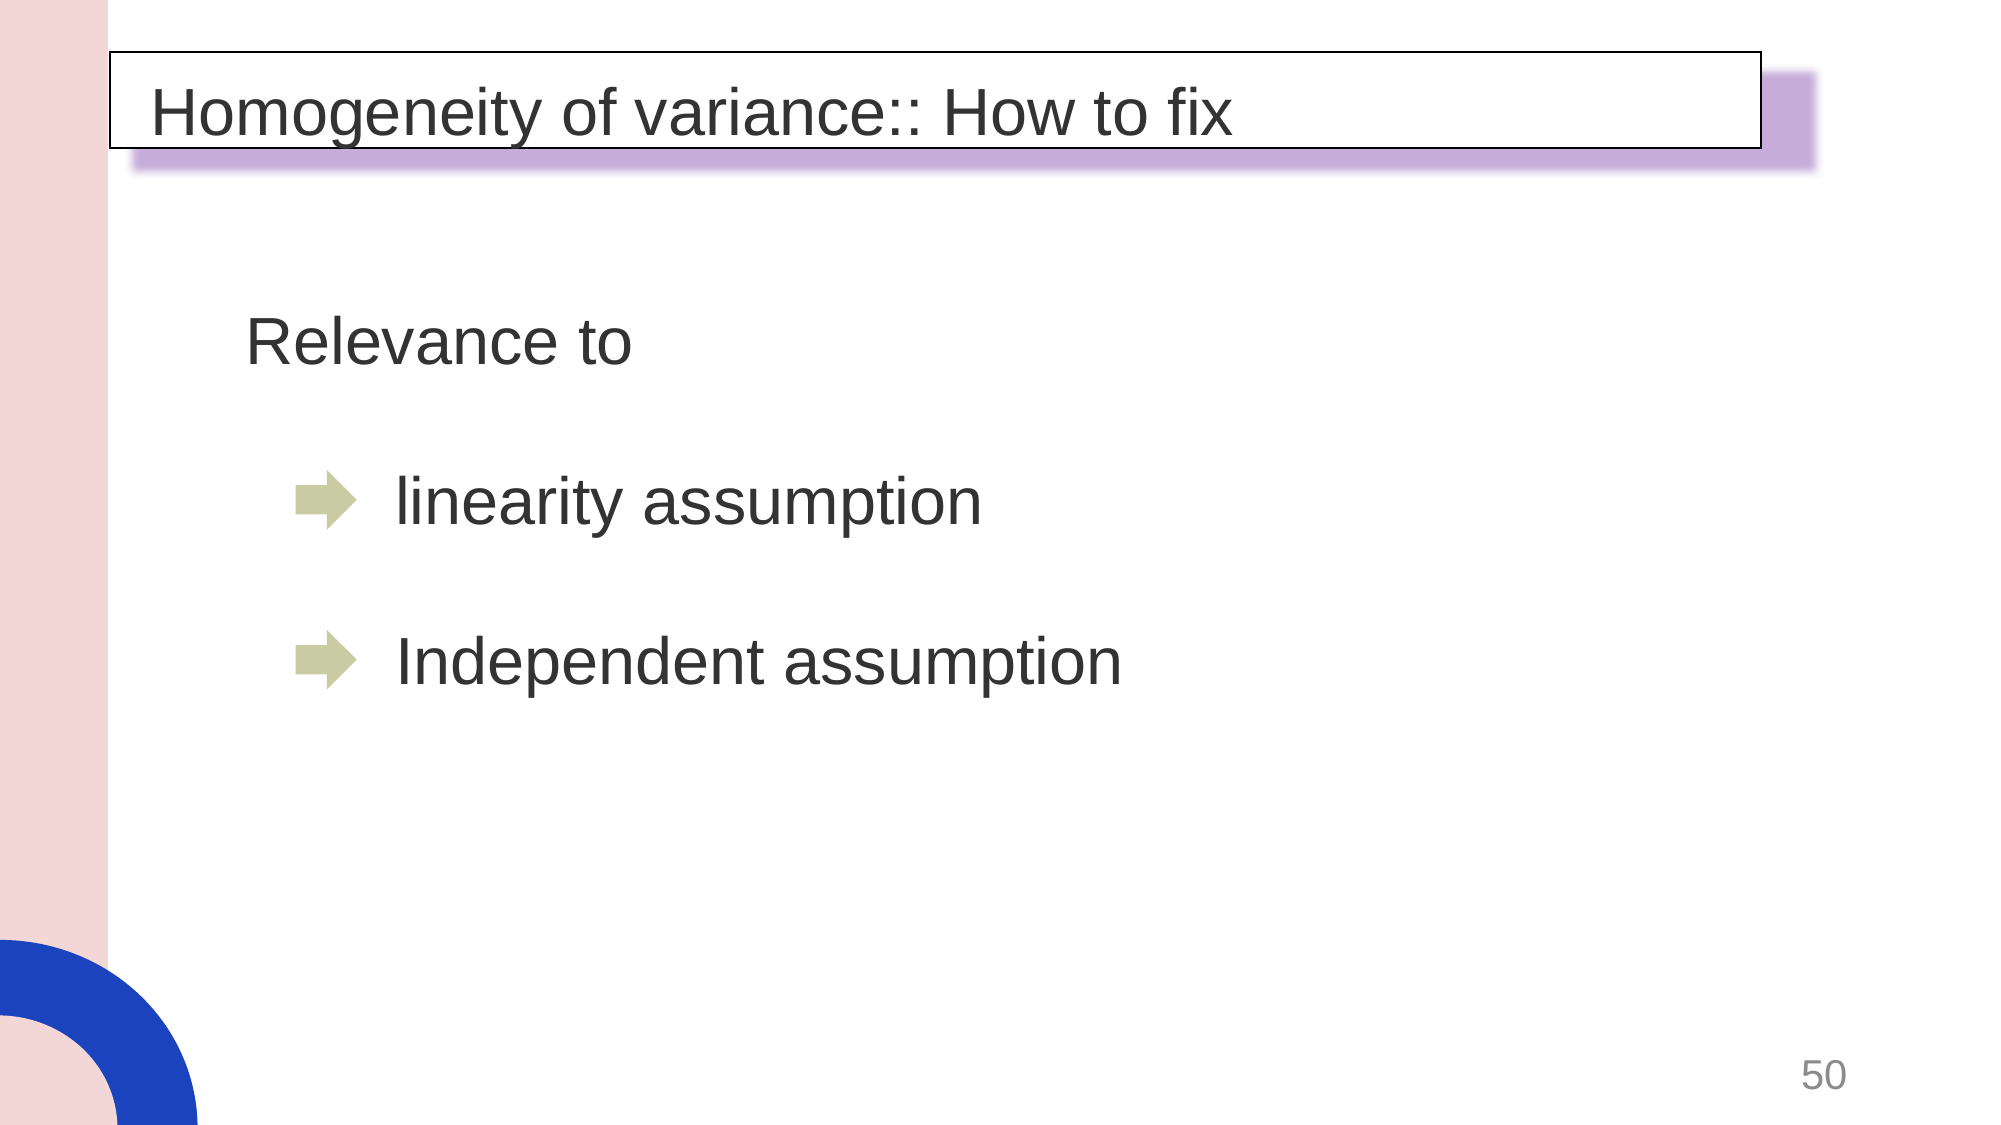

Homogeneity of variance:: How to fix

Relevance to

	linearity assumption

	Independent assumption

50